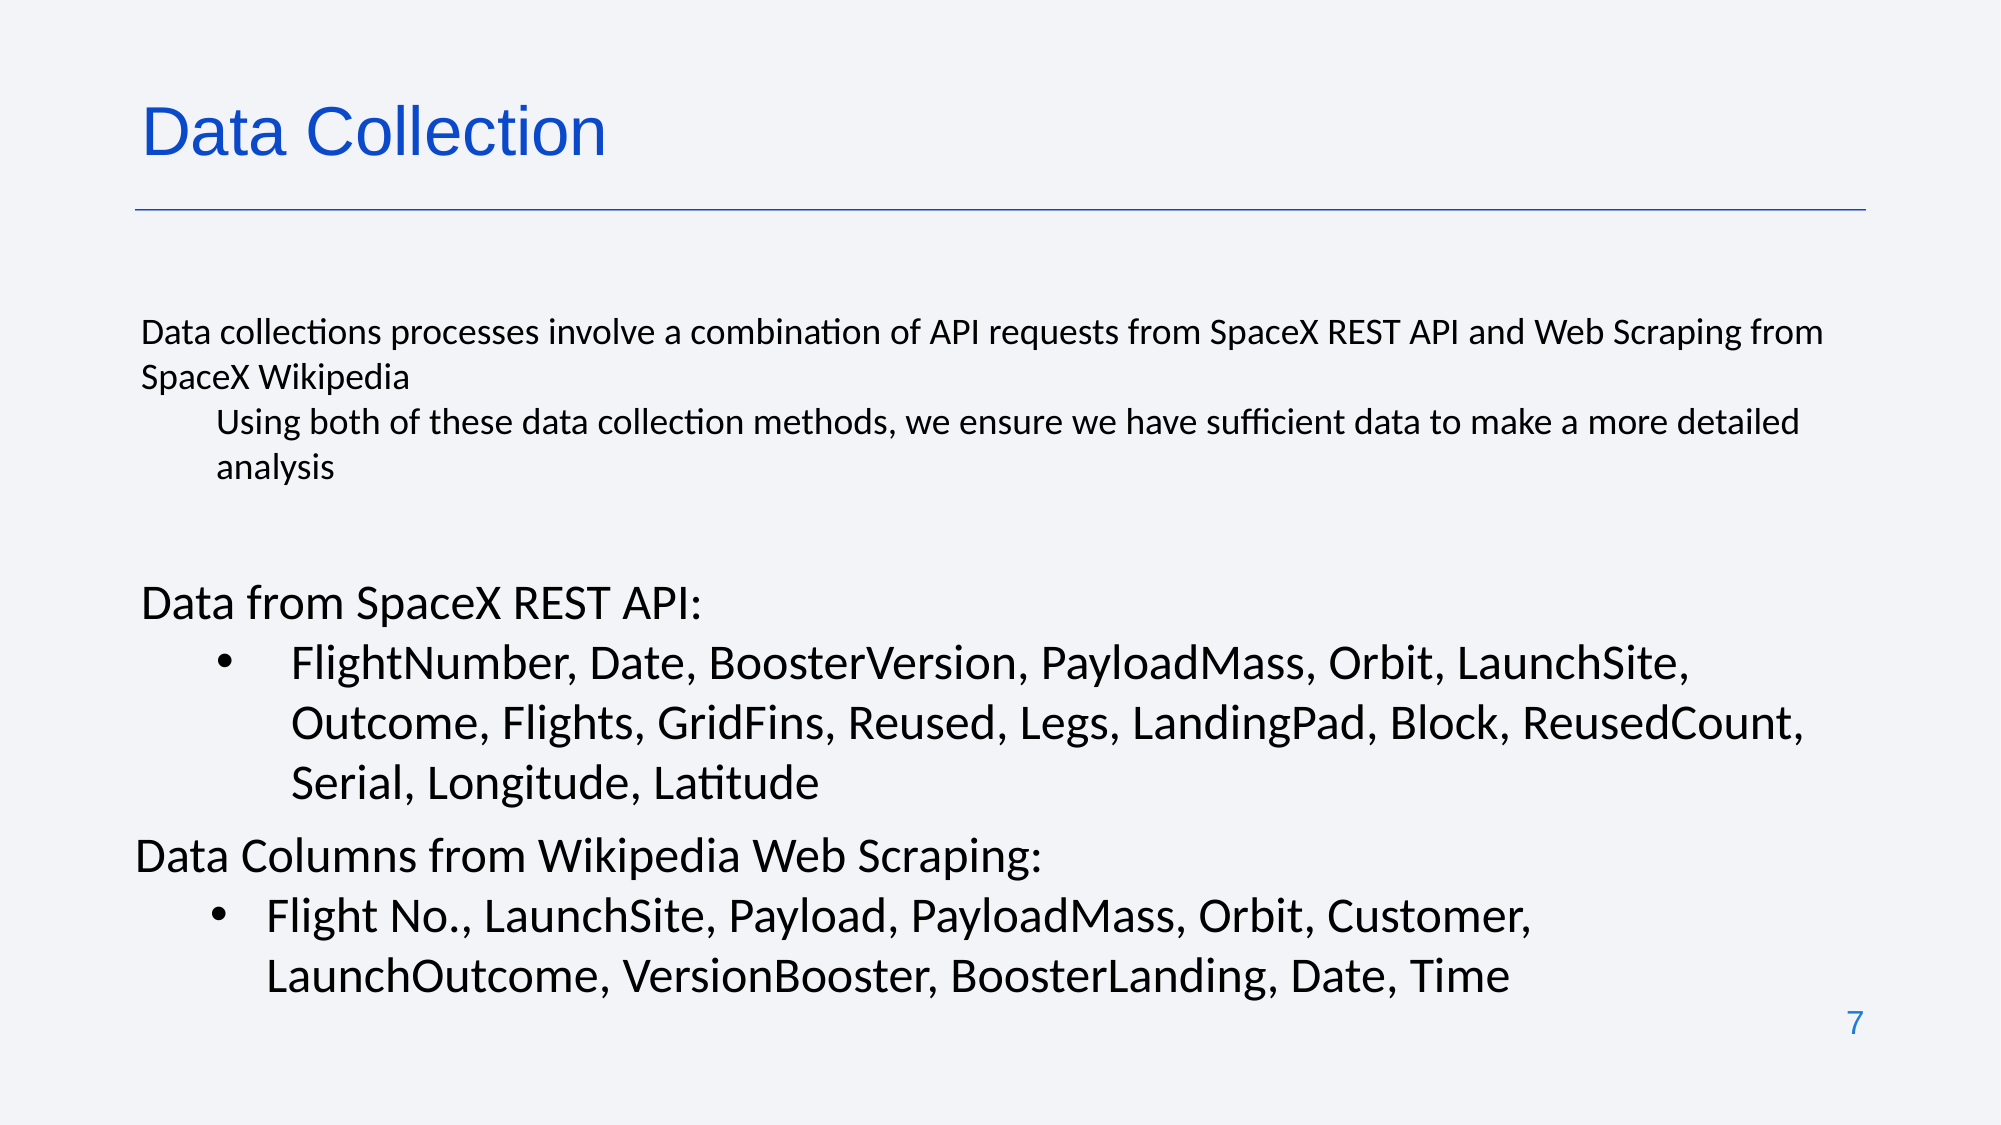

Data Collection
Data collections processes involve a combination of API requests from SpaceX REST API and Web Scraping from SpaceX Wikipedia
Using both of these data collection methods, we ensure we have sufficient data to make a more detailed analysis

Data from SpaceX REST API:
FlightNumber, Date, BoosterVersion, PayloadMass, Orbit, LaunchSite, Outcome, Flights, GridFins, Reused, Legs, LandingPad, Block, ReusedCount, Serial, Longitude, Latitude
Data Columns from Wikipedia Web Scraping:
Flight No., LaunchSite, Payload, PayloadMass, Orbit, Customer, LaunchOutcome, VersionBooster, BoosterLanding, Date, Time
7